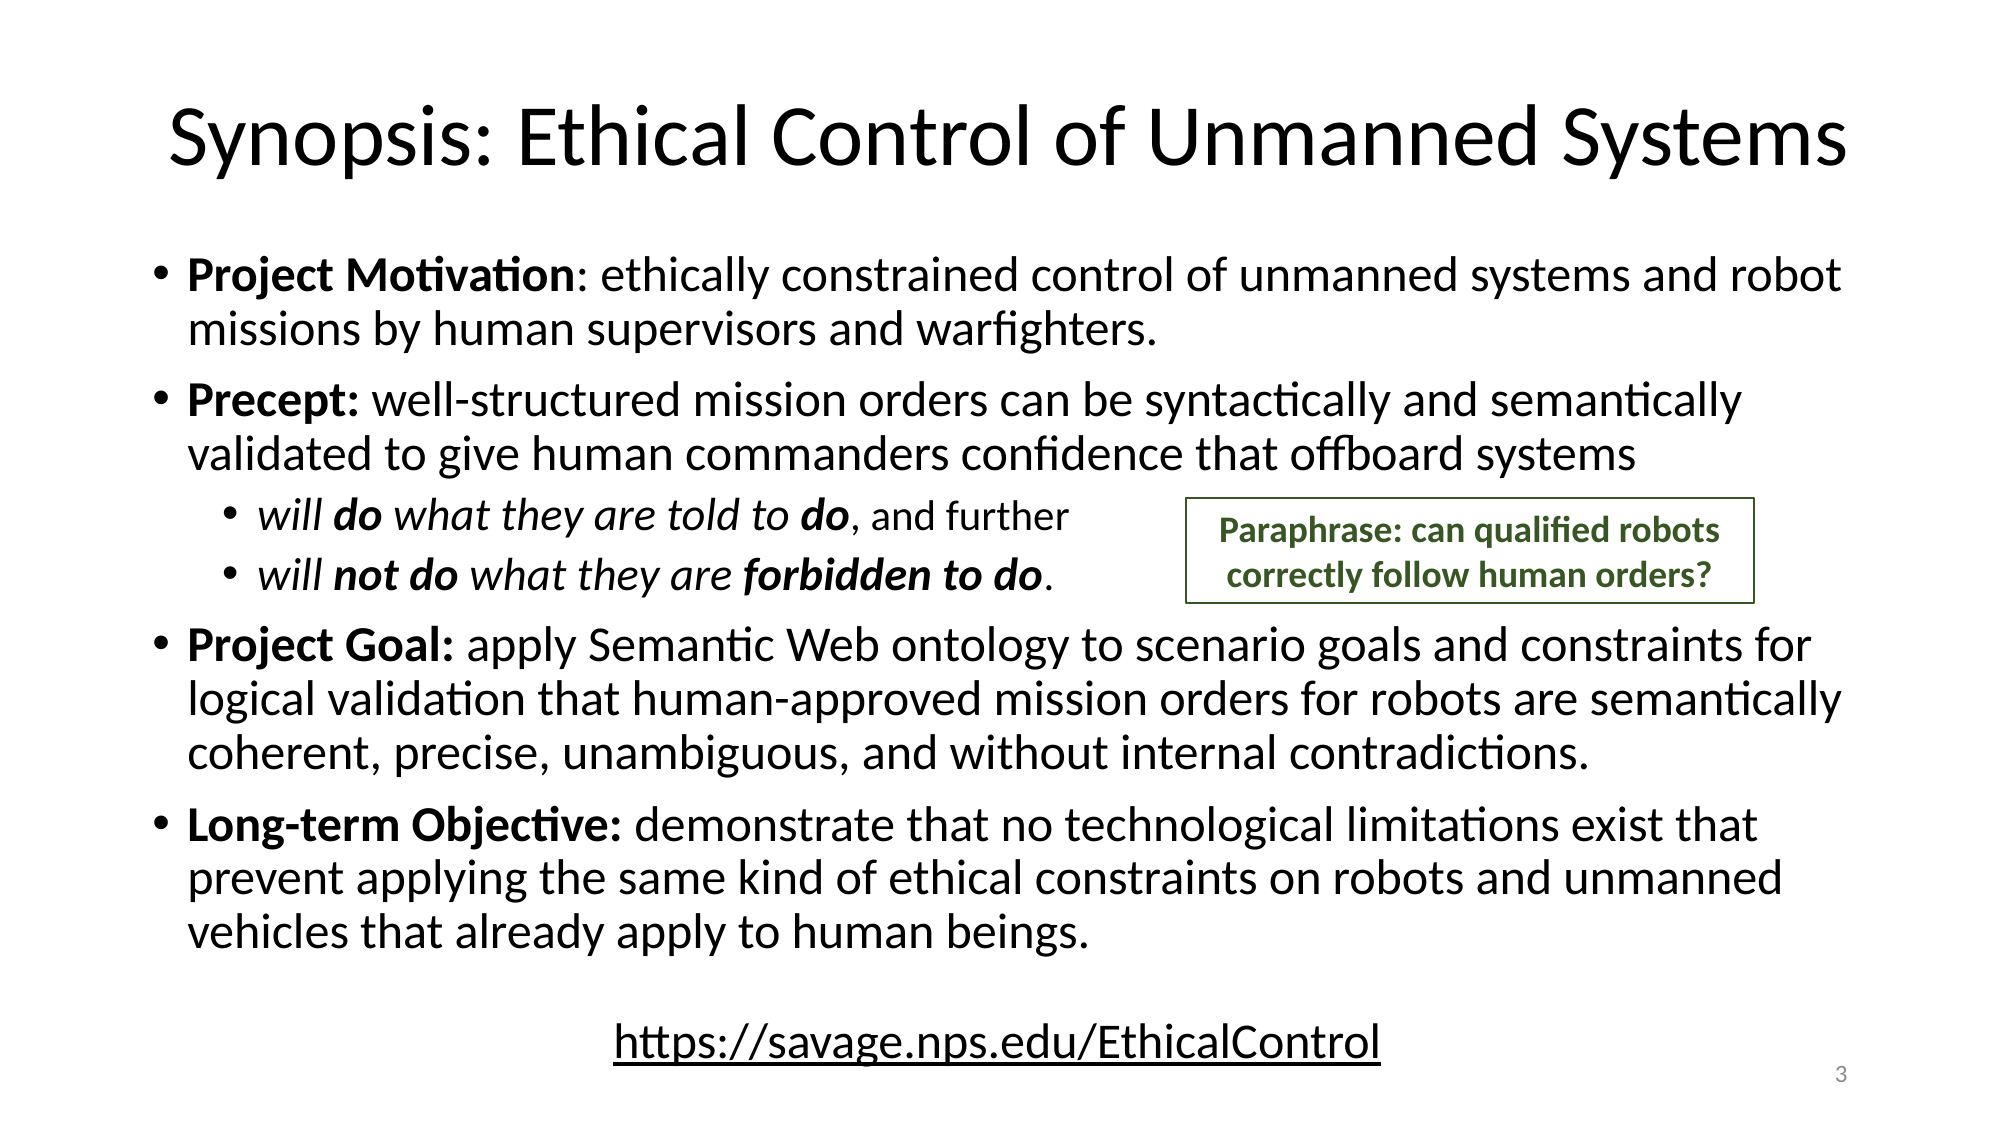

# Synopsis: Ethical Control of Unmanned Systems
Project Motivation: ethically constrained control of unmanned systems and robot missions by human supervisors and warfighters.
Precept: well-structured mission orders can be syntactically and semantically validated to give human commanders confidence that offboard systems
will do what they are told to do, and further
will not do what they are forbidden to do.
Project Goal: apply Semantic Web ontology to scenario goals and constraints for logical validation that human-approved mission orders for robots are semantically coherent, precise, unambiguous, and without internal contradictions.
Long-term Objective: demonstrate that no technological limitations exist that prevent applying the same kind of ethical constraints on robots and unmanned vehicles that already apply to human beings.
Paraphrase: can qualified robots correctly follow human orders?
https://savage.nps.edu/EthicalControl
3